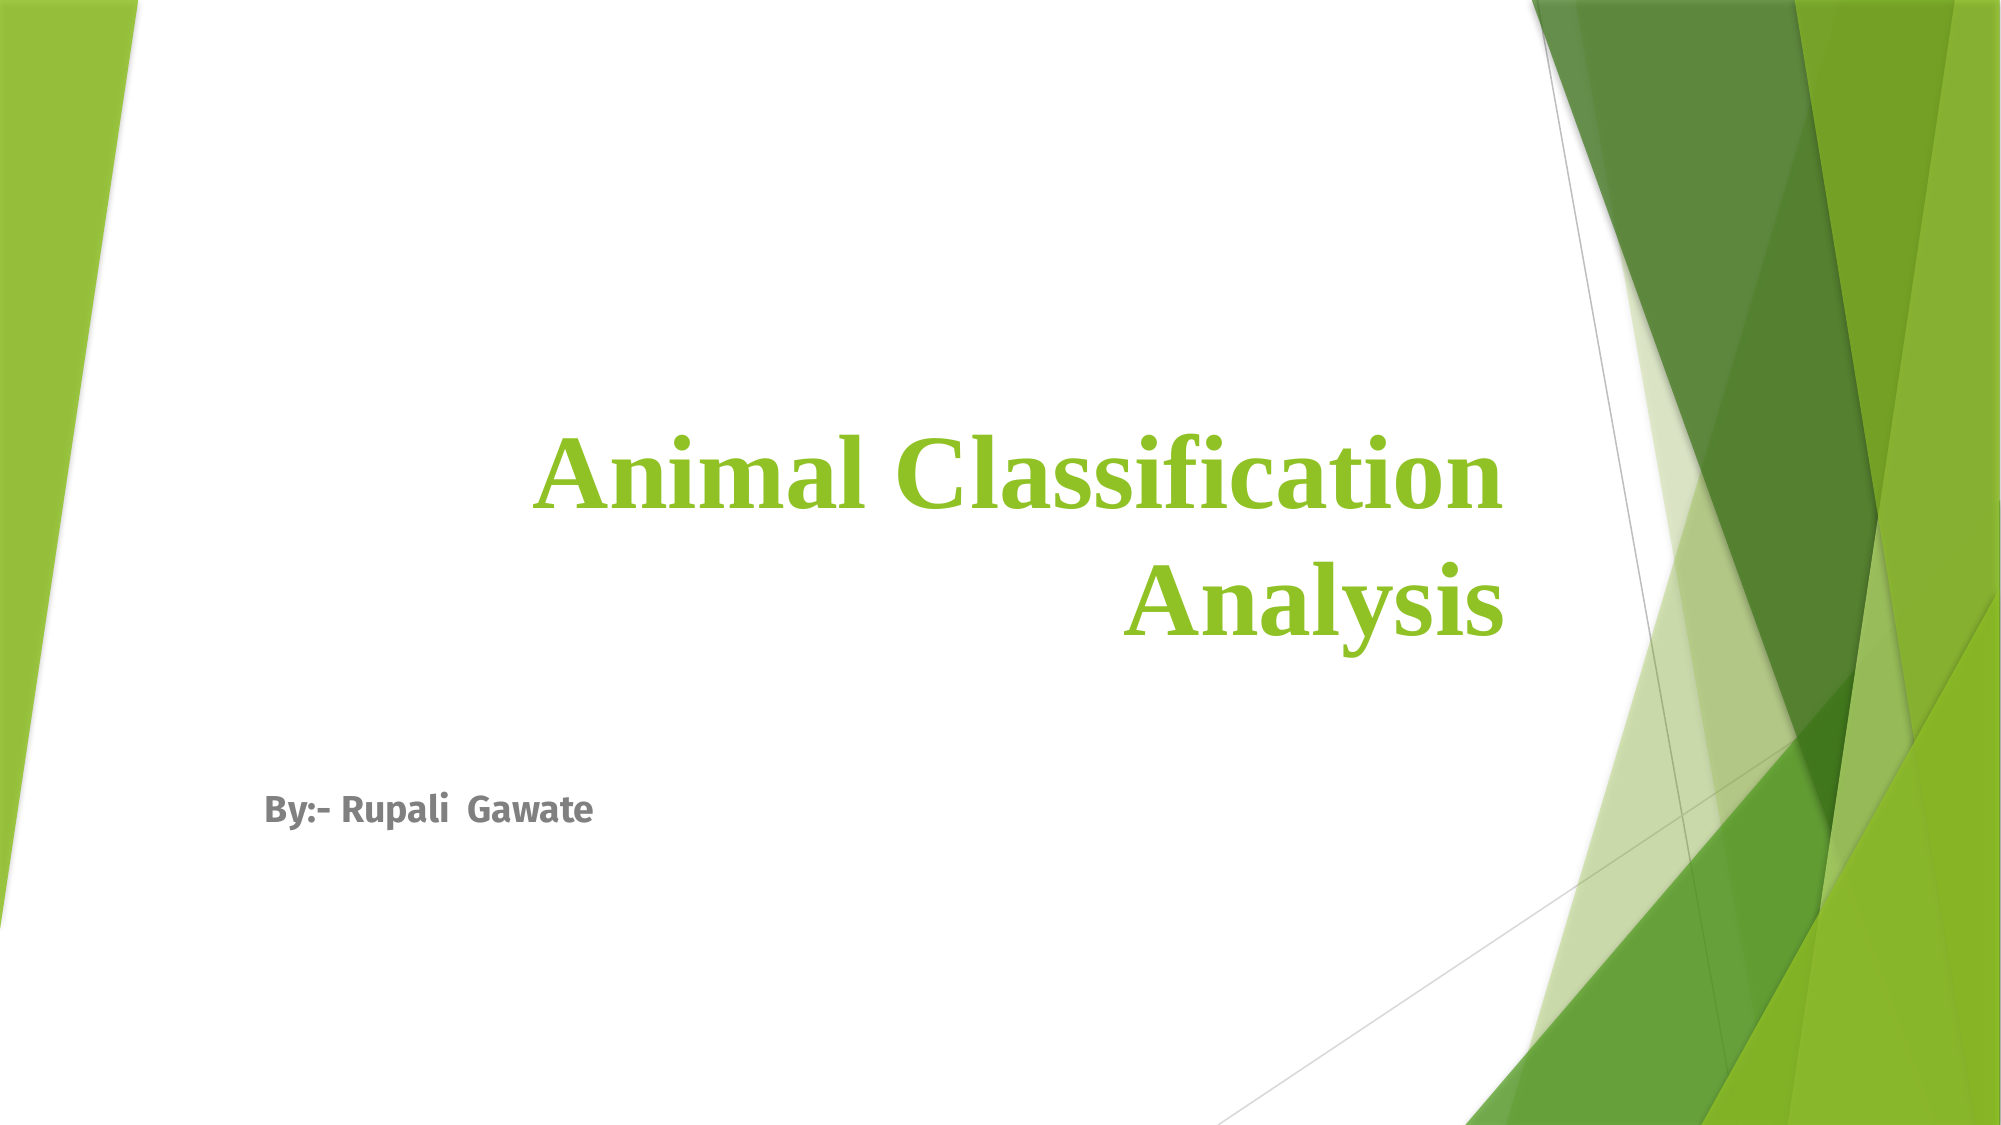

# Animal Classification Analysis
By:- Rupali  Gawate